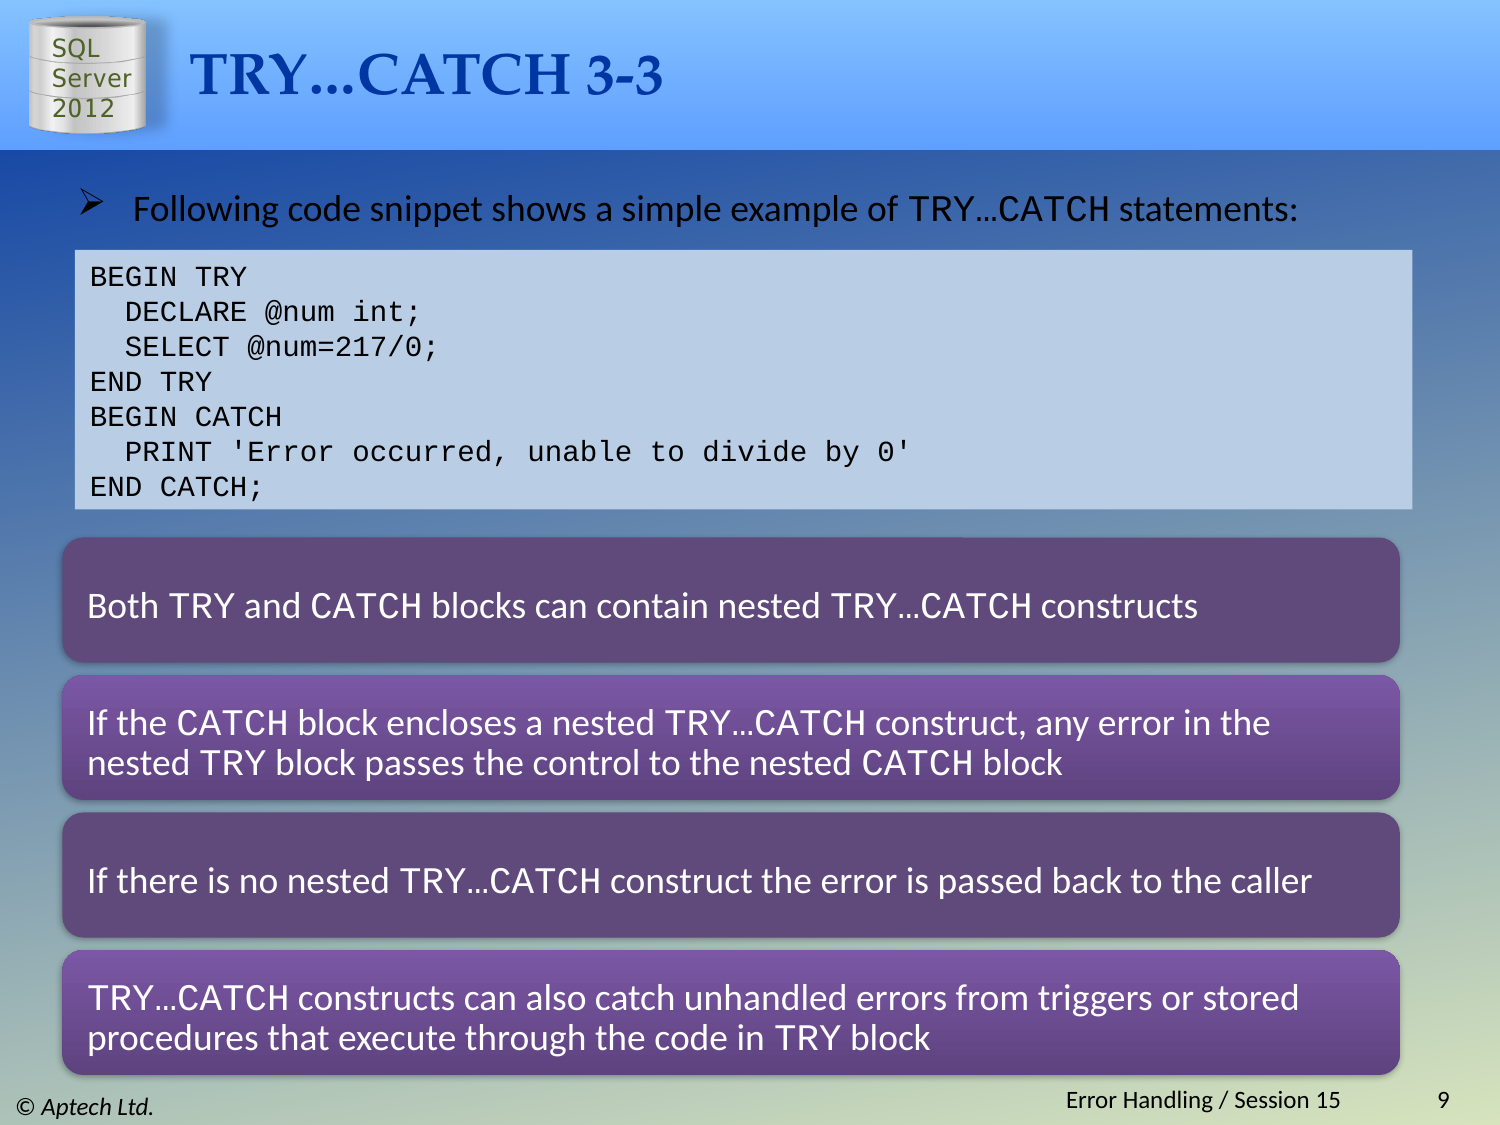

# TRY…CATCH 3-3
Following code snippet shows a simple example of TRY…CATCH statements:
BEGIN TRY
  DECLARE @num int;
  SELECT @num=217/0;
END TRY
BEGIN CATCH
  PRINT 'Error occurred, unable to divide by 0'
END CATCH;

Both TRY and CATCH blocks can contain nested TRY…CATCH constructs

If the CATCH block encloses a nested TRY…CATCH construct, any error in the nested TRY block passes the control to the nested CATCH block

If there is no nested TRY…CATCH construct the error is passed back to the caller

TRY…CATCH constructs can also catch unhandled errors from triggers or stored procedures that execute through the code in TRY block
Error Handling / Session 15
9